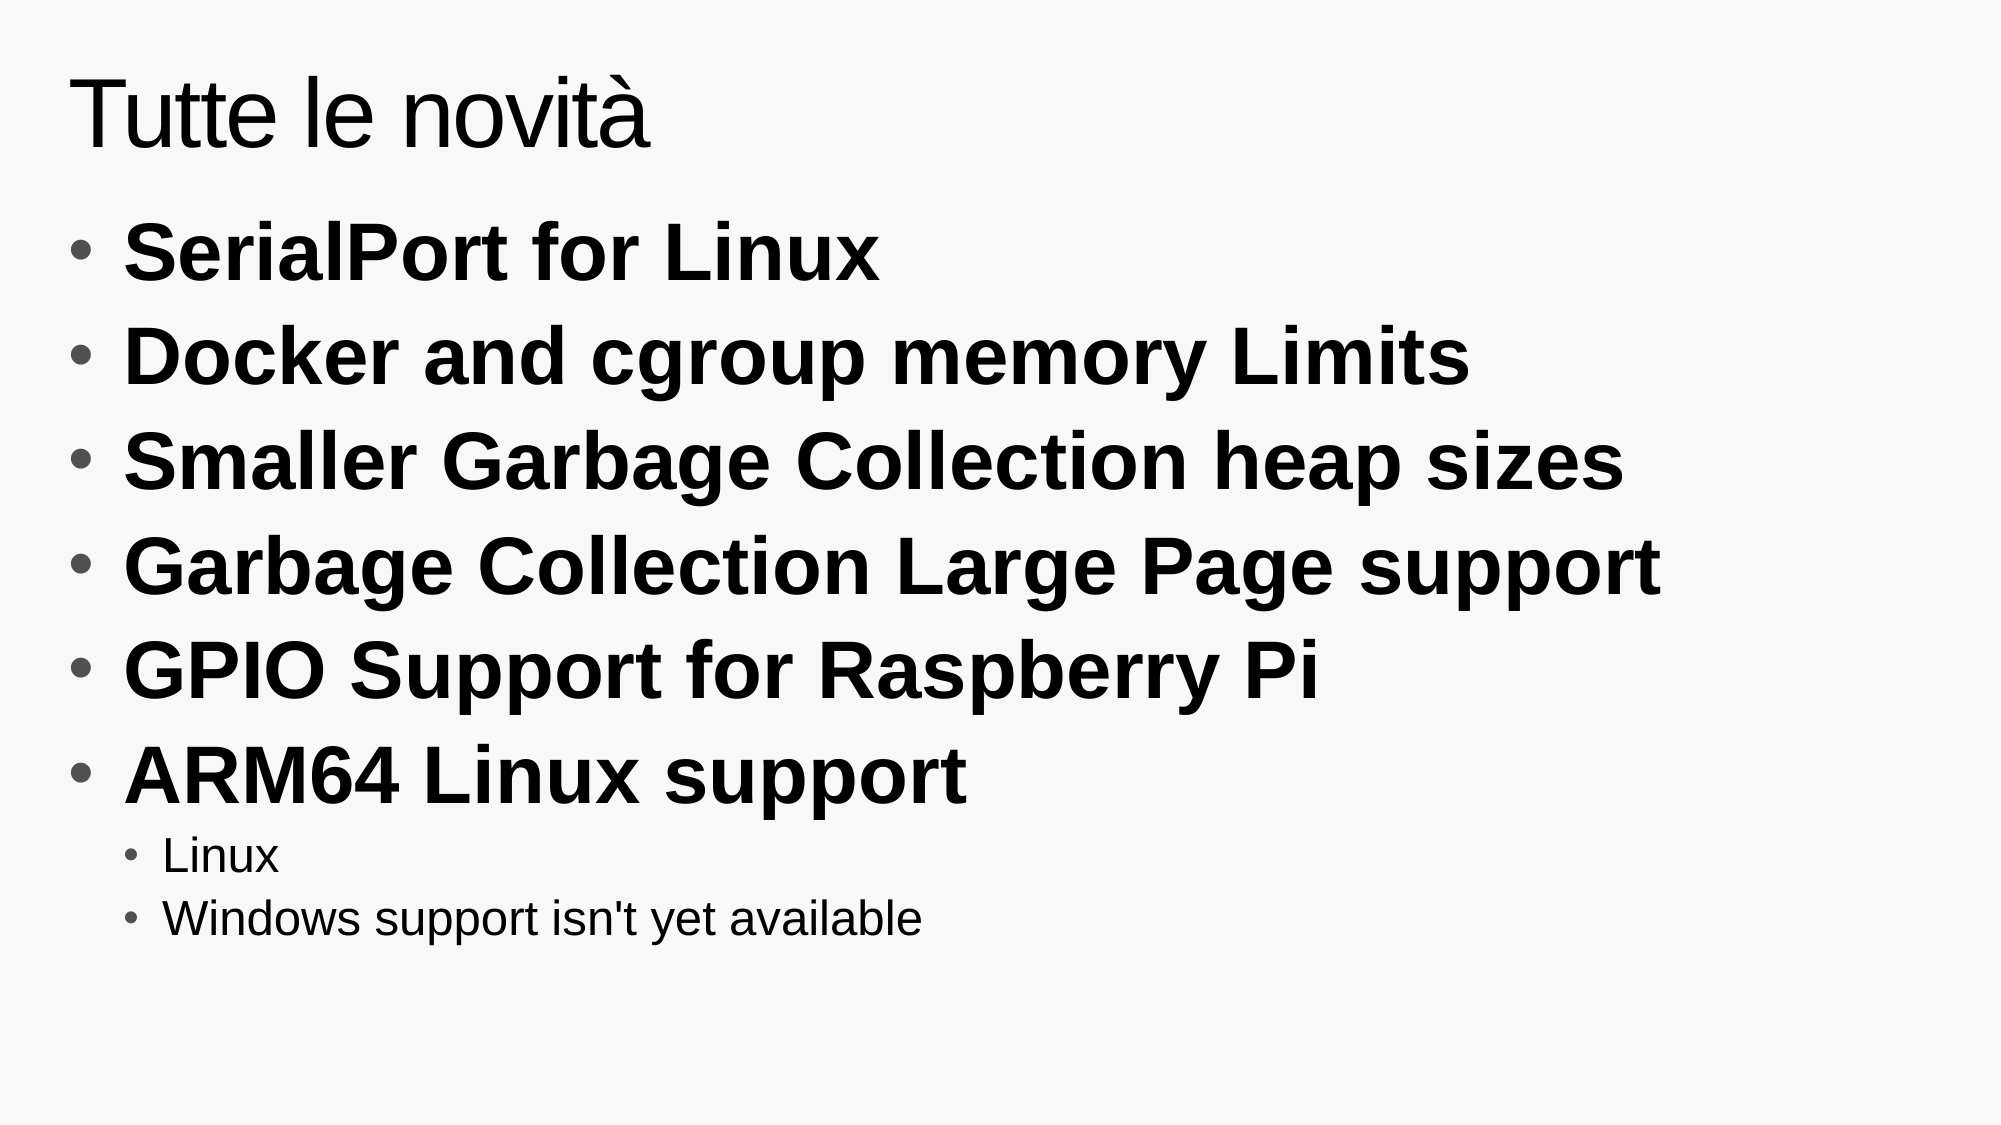

# Tutte le novità
SerialPort for Linux
Docker and cgroup memory Limits
Smaller Garbage Collection heap sizes
Garbage Collection Large Page support
GPIO Support for Raspberry Pi
ARM64 Linux support
Linux
Windows support isn't yet available